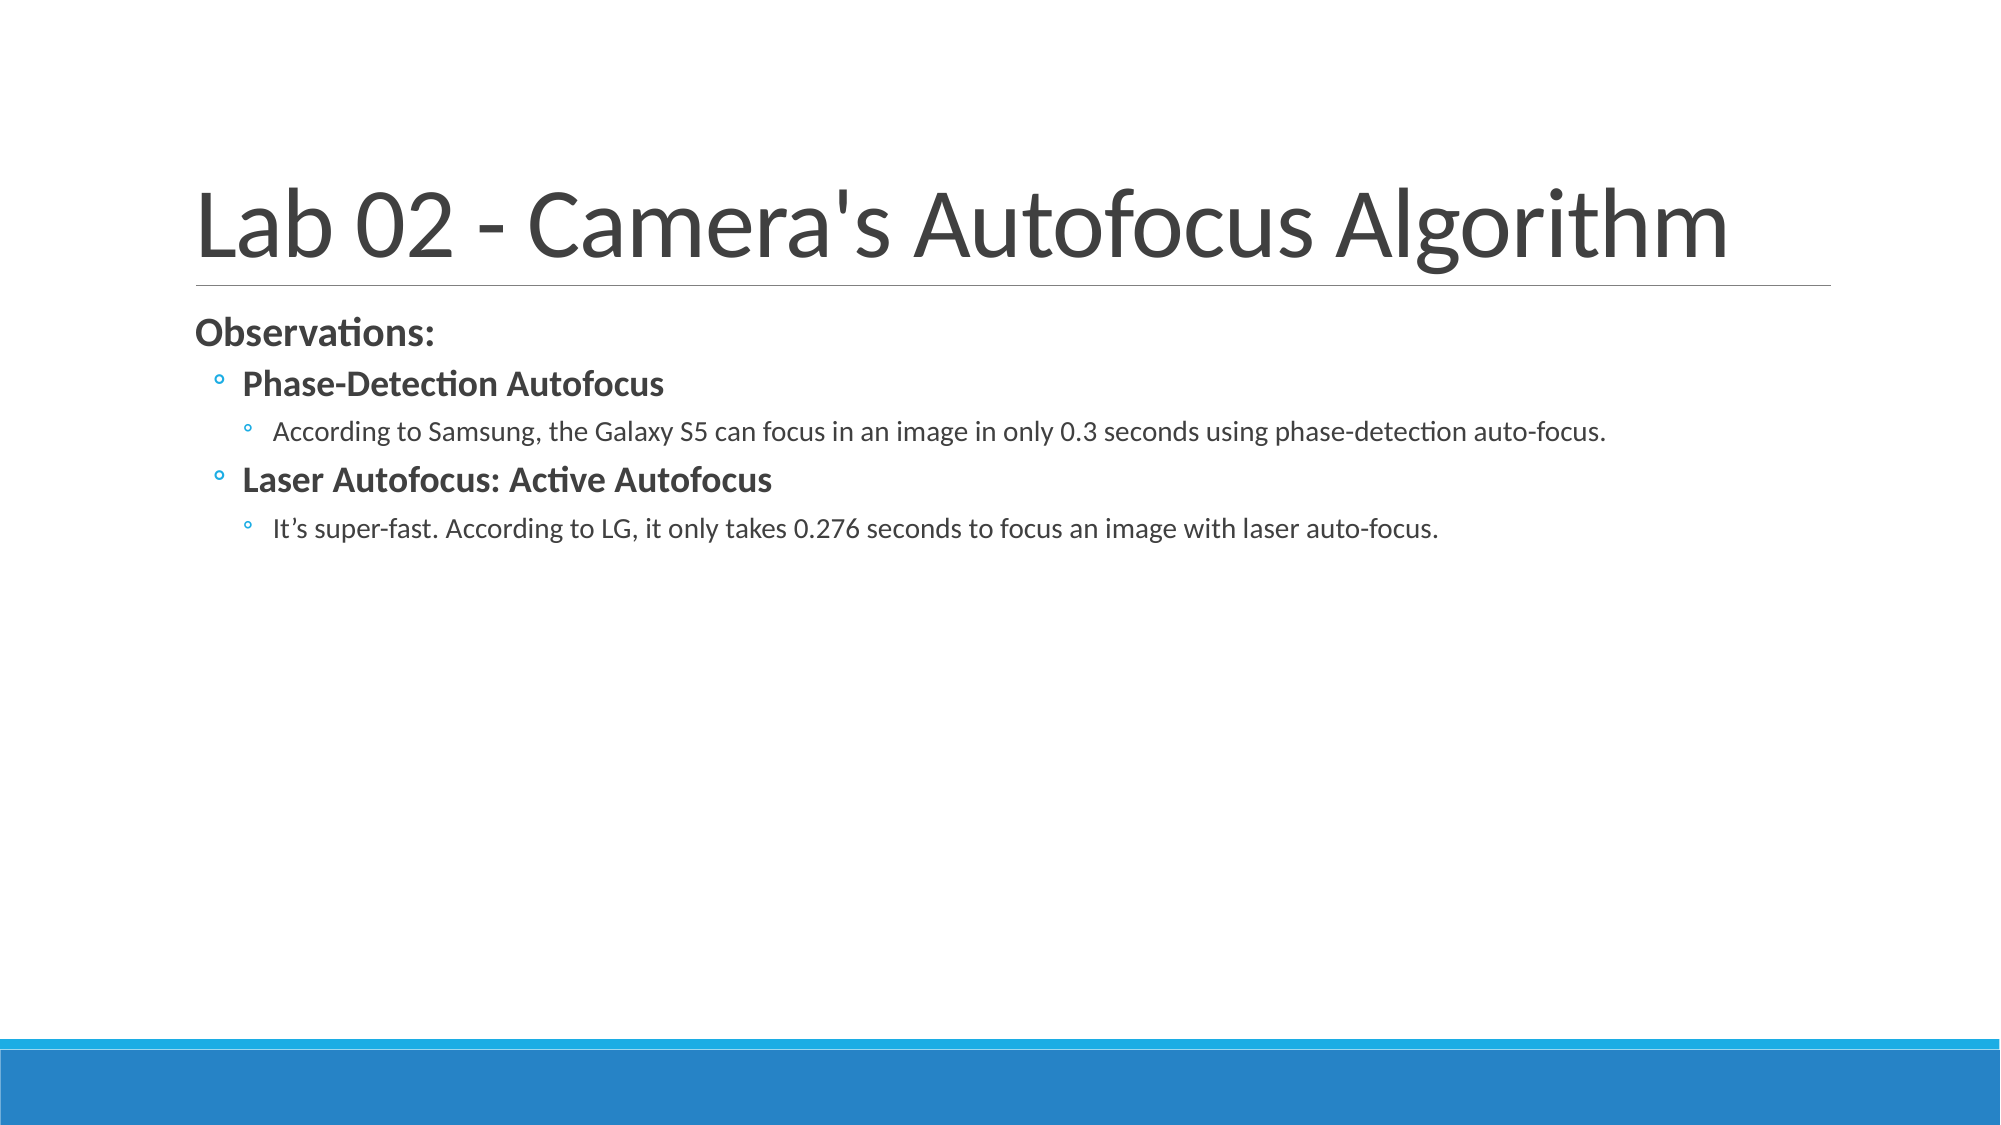

# Lab 02 - Camera's Autofocus Algorithm
Observations:
Phase-Detection Autofocus
According to Samsung, the Galaxy S5 can focus in an image in only 0.3 seconds using phase-detection auto-focus.
Laser Autofocus: Active Autofocus
It’s super-fast. According to LG, it only takes 0.276 seconds to focus an image with laser auto-focus.